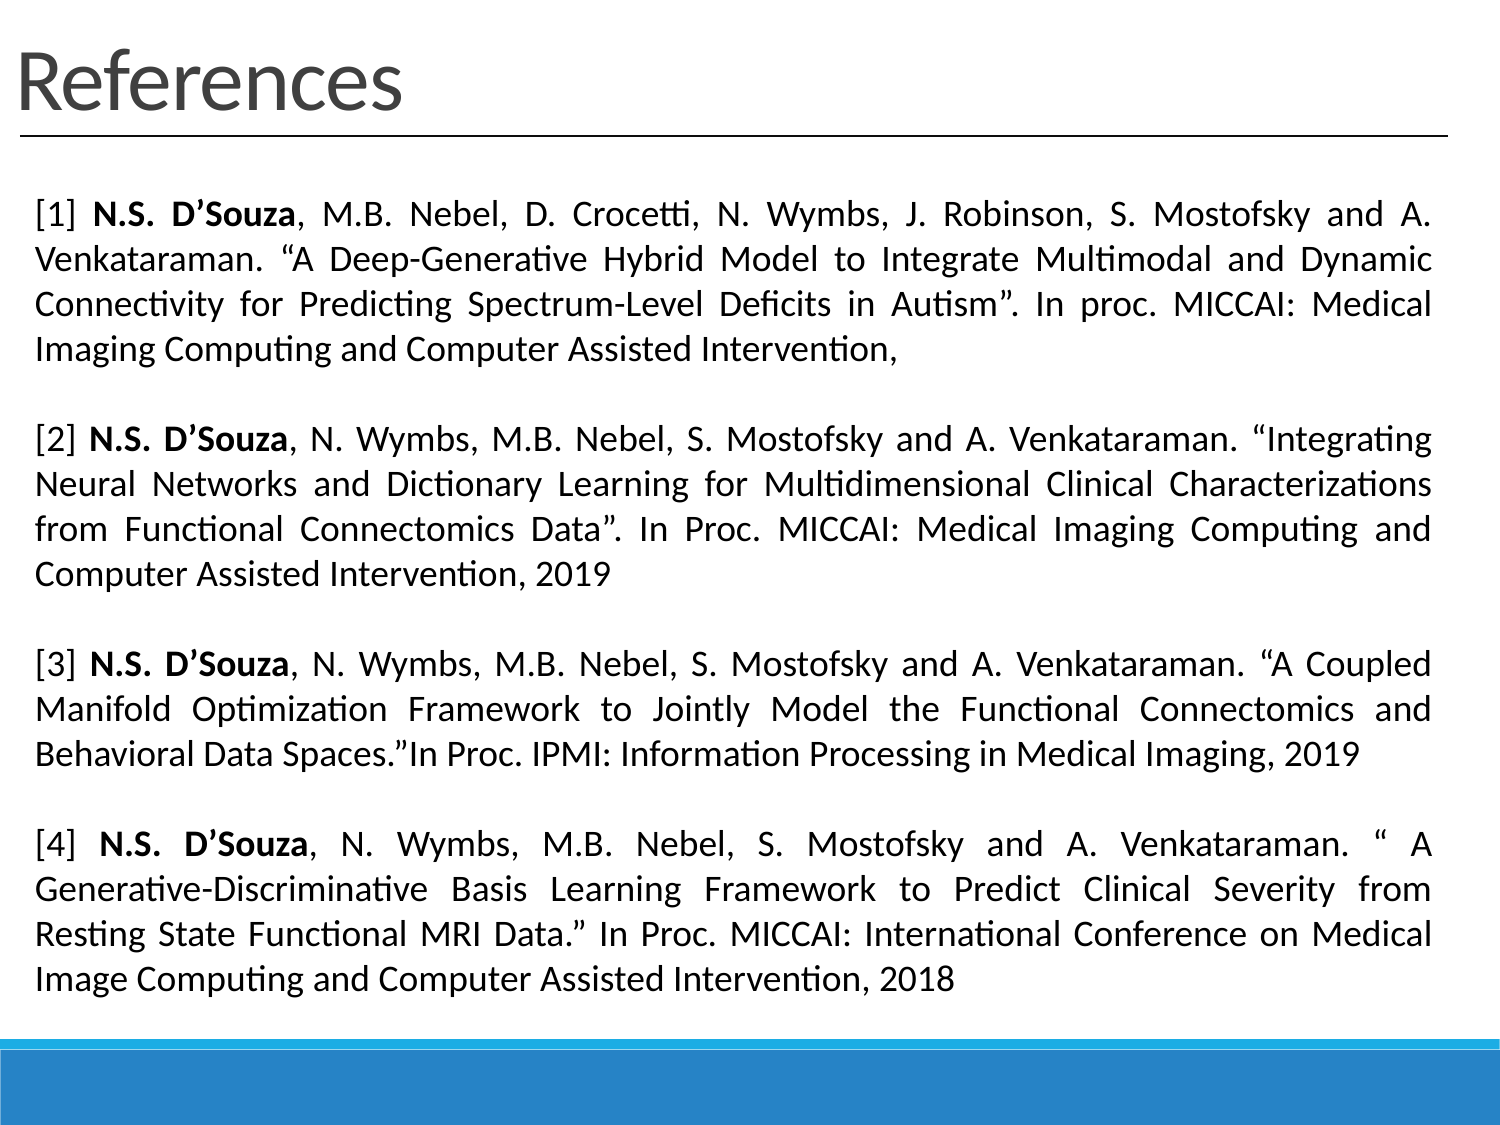

References
[1] N.S. D’Souza, M.B. Nebel, D. Crocetti, N. Wymbs, J. Robinson, S. Mostofsky and A. Venkataraman. “A Deep-Generative Hybrid Model to Integrate Multimodal and Dynamic Connectivity for Predicting Spectrum-Level Deficits in Autism”. In proc. MICCAI: Medical Imaging Computing and Computer Assisted Intervention,

[2] N.S. D’Souza, N. Wymbs, M.B. Nebel, S. Mostofsky and A. Venkataraman. “Integrating Neural Networks and Dictionary Learning for Multidimensional Clinical Characterizations from Functional Connectomics Data”. In Proc. MICCAI: Medical Imaging Computing and Computer Assisted Intervention, 2019

[3] N.S. D’Souza, N. Wymbs, M.B. Nebel, S. Mostofsky and A. Venkataraman. “A Coupled Manifold Optimization Framework to Jointly Model the Functional Connectomics and Behavioral Data Spaces.”In Proc. IPMI: Information Processing in Medical Imaging, 2019

[4] N.S. D’Souza, N. Wymbs, M.B. Nebel, S. Mostofsky and A. Venkataraman. “ A Generative-Discriminative Basis Learning Framework to Predict Clinical Severity from Resting State Functional MRI Data.” In Proc. MICCAI: International Conference on Medical Image Computing and Computer Assisted Intervention, 2018